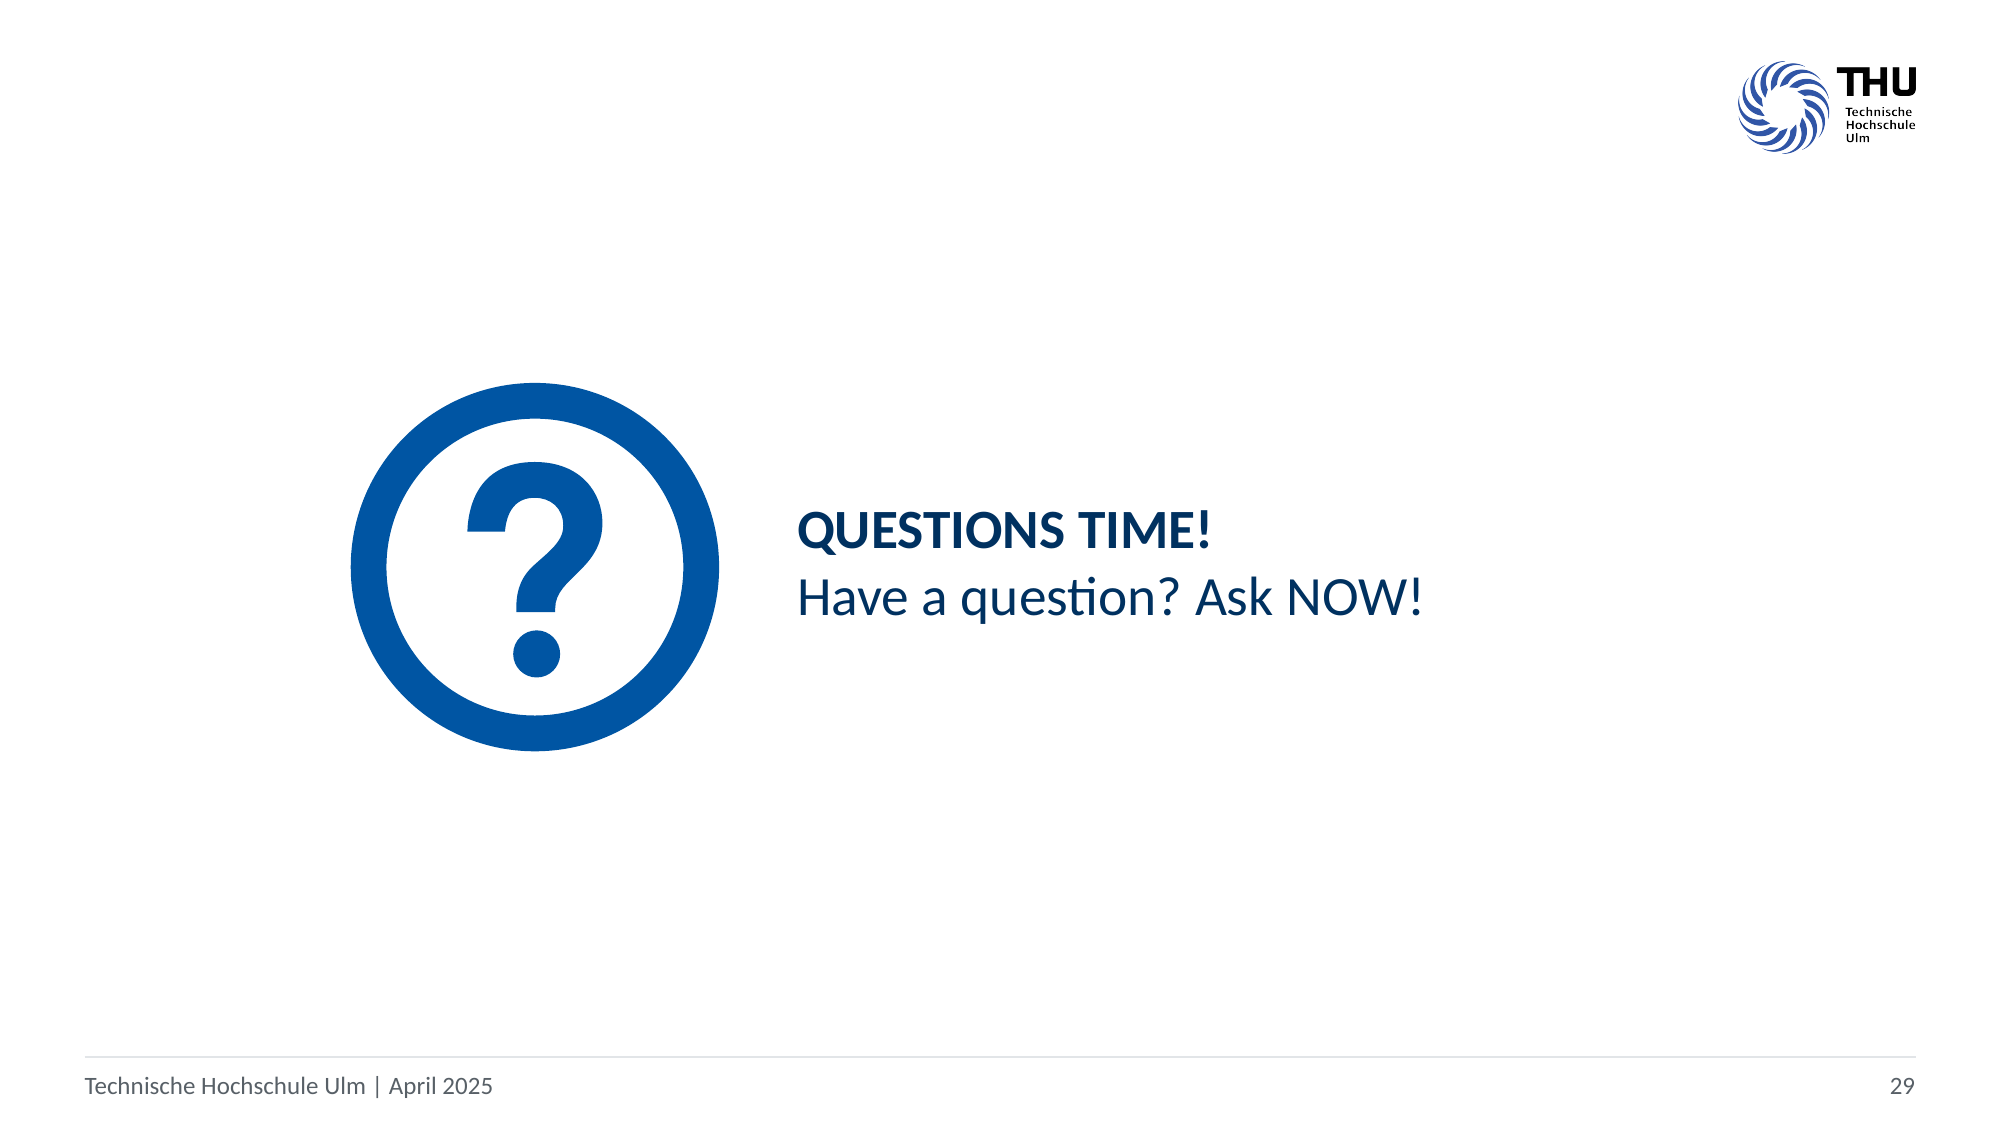

QUESTIONS TIME!
Have a question? Ask NOW!
Technische Hochschule Ulm | April 2025